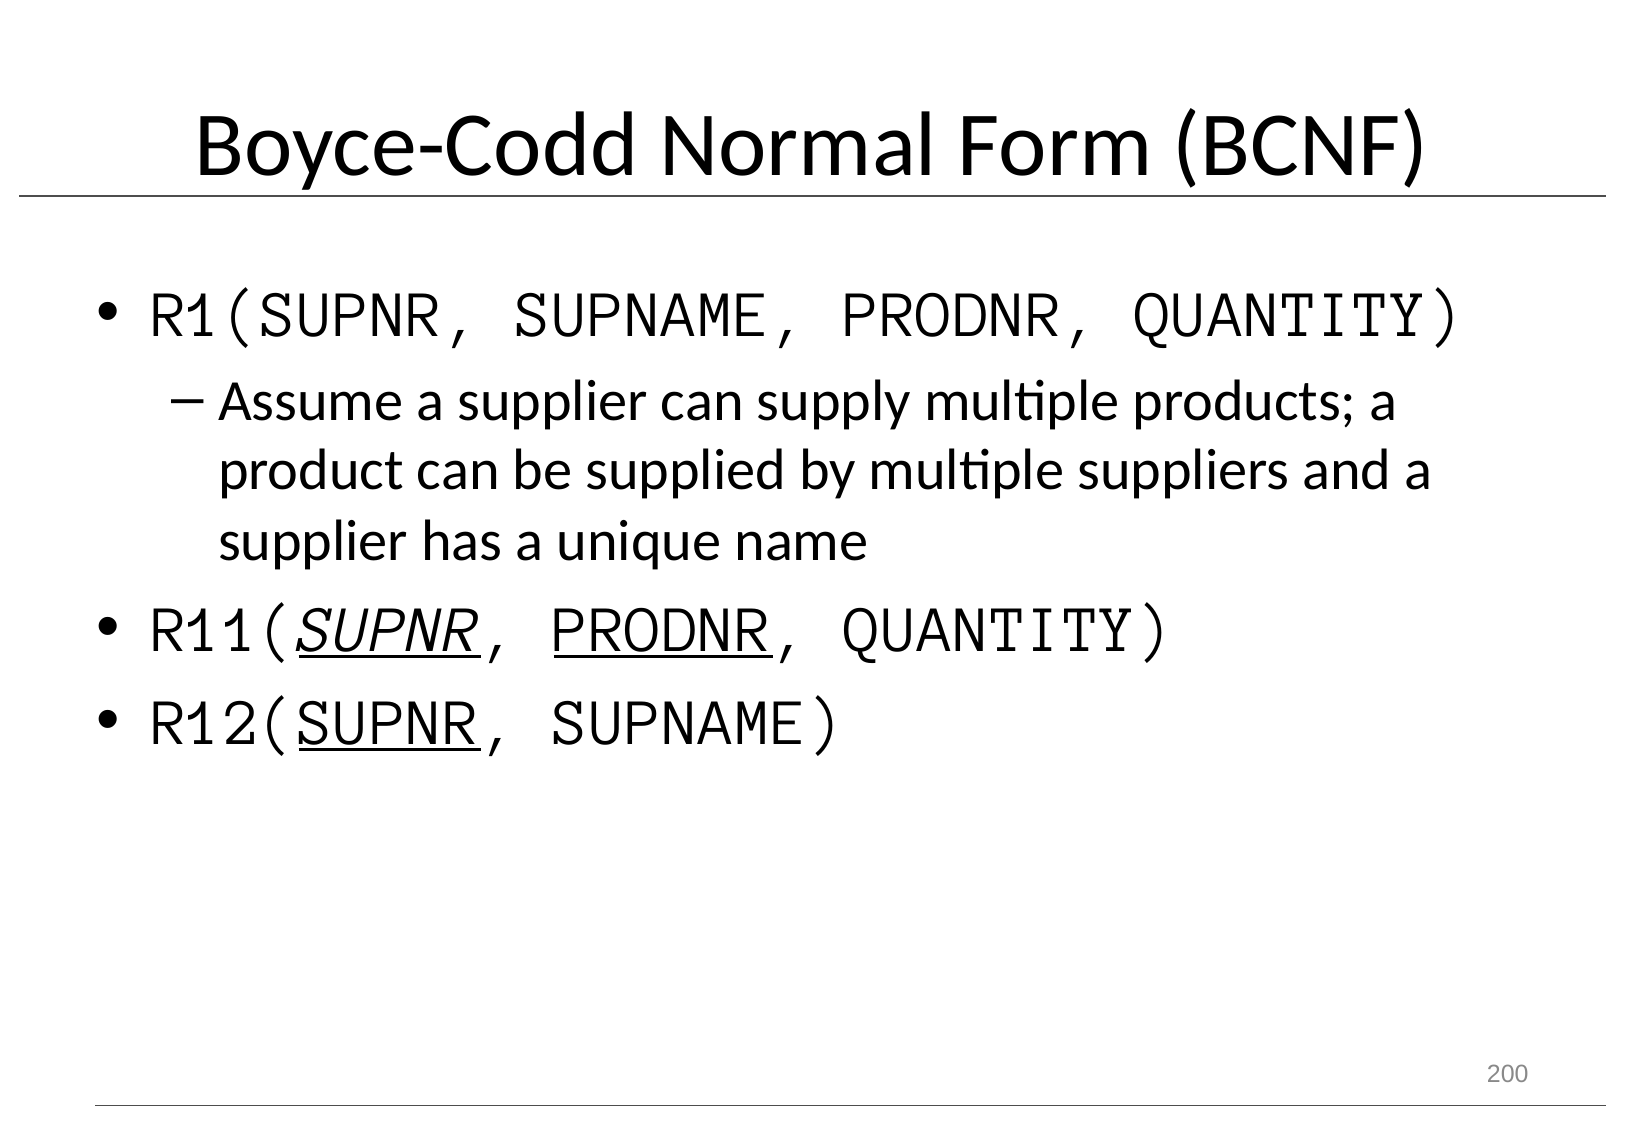

# Boyce-Codd Normal Form (BCNF)
R1(SUPNR, SUPNAME, PRODNR, QUANTITY)
Assume a supplier can supply multiple products; a product can be supplied by multiple suppliers and a supplier has a unique name
R11(SUPNR, PRODNR, QUANTITY)
R12(SUPNR, SUPNAME)

200